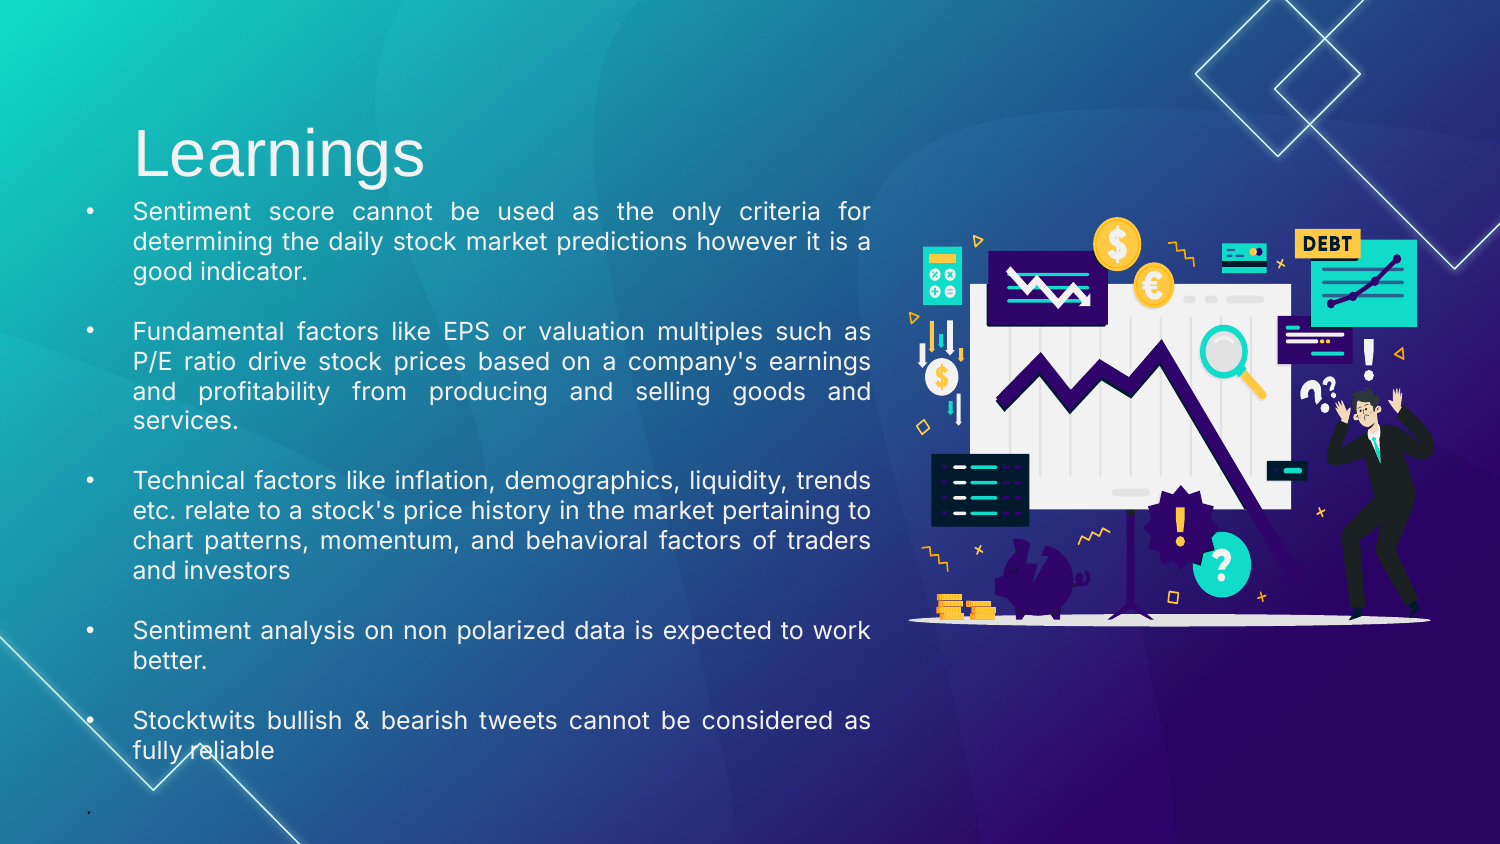

# Learnings
Sentiment score cannot be used as the only criteria for determining the daily stock market predictions however it is a good indicator.

Fundamental factors like EPS or valuation multiples such as P/E ratio drive stock prices based on a company's earnings and profitability from producing and selling goods and services.

Technical factors like inflation, demographics, liquidity, trends etc. relate to a stock's price history in the market pertaining to chart patterns, momentum, and behavioral factors of traders and investors

Sentiment analysis on non polarized data is expected to work better.

Stocktwits bullish & bearish tweets cannot be considered as fully reliable

.